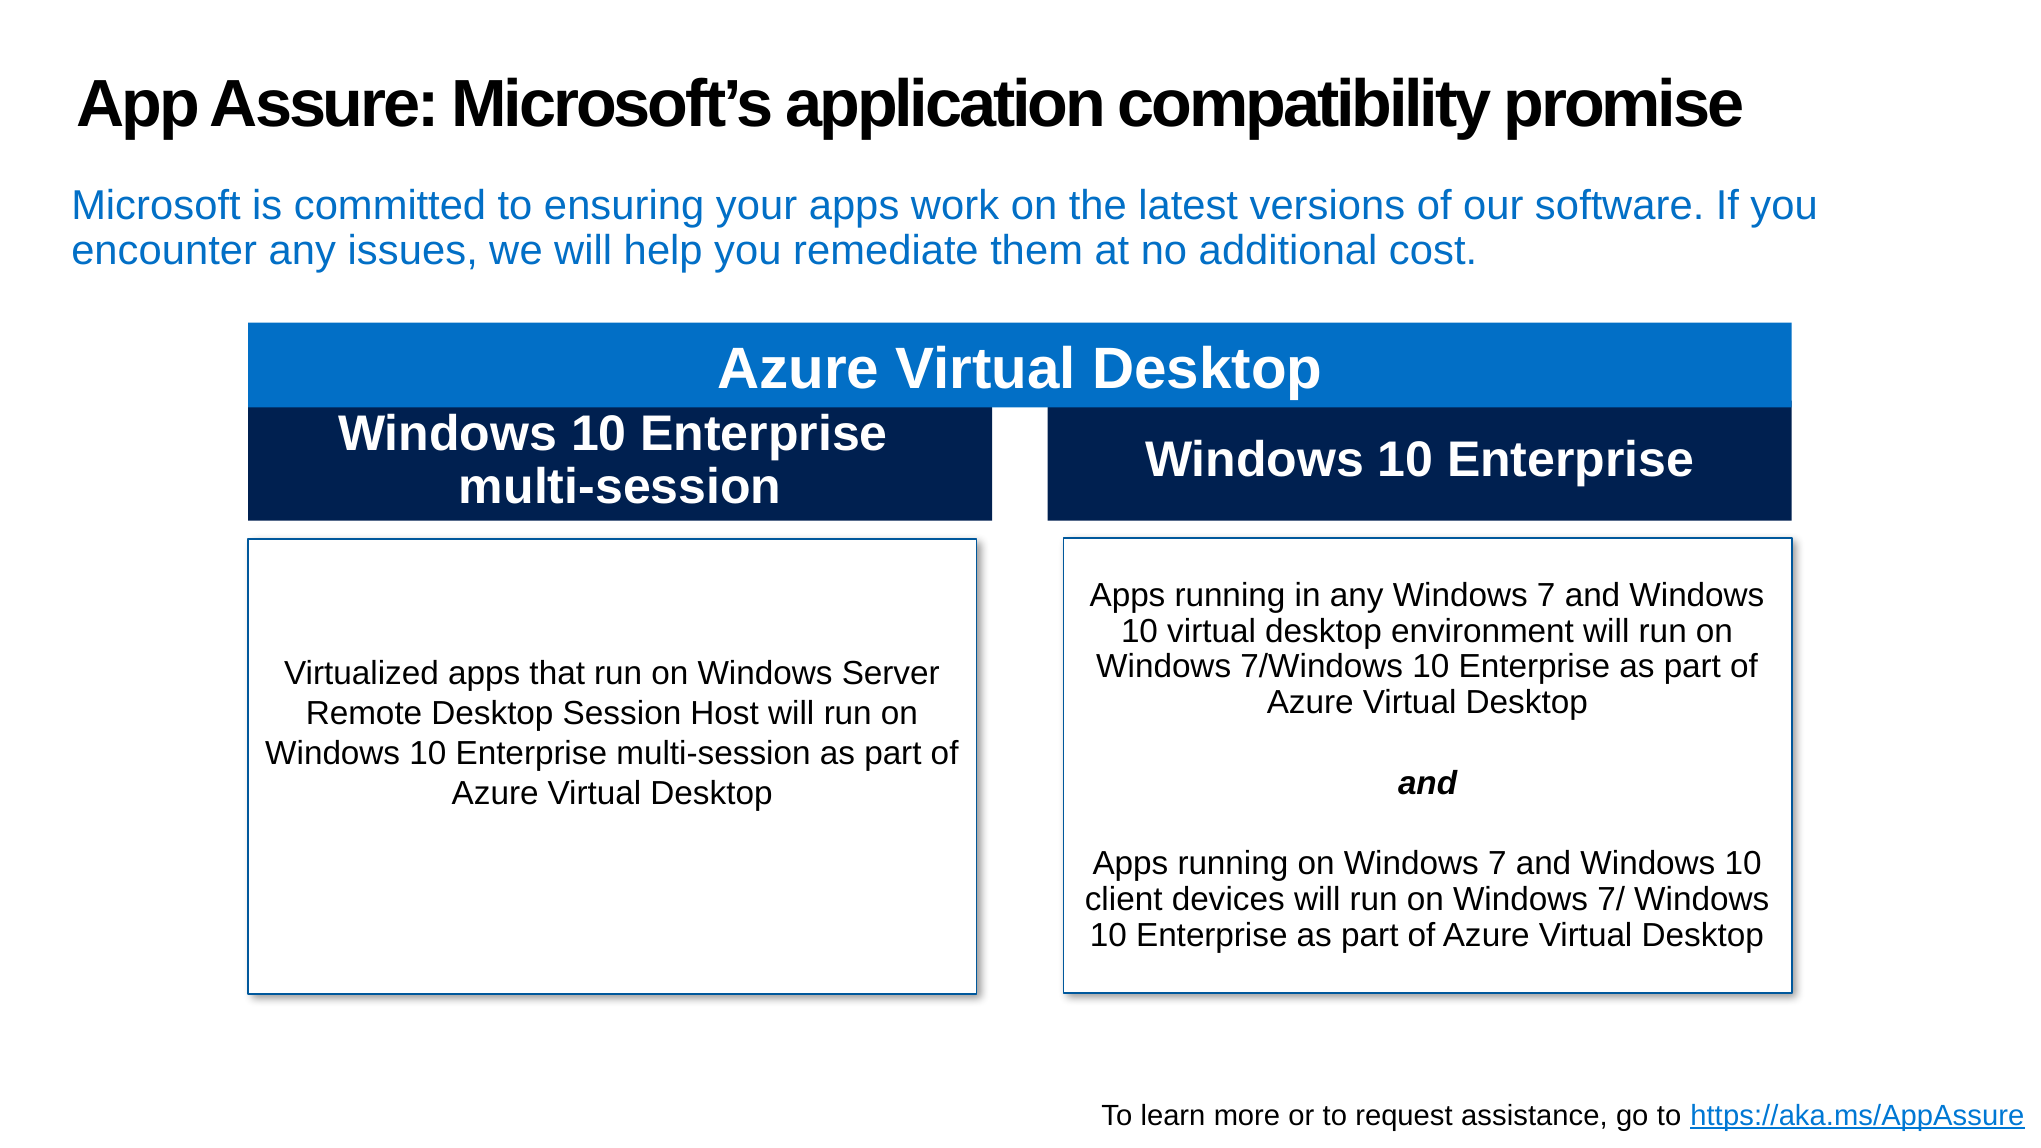

App Assure: Microsoft’s application compatibility promise
Microsoft is committed to ensuring your apps work on the latest versions of our software. If you encounter any issues, we will help you remediate them at no additional cost.

Azure Virtual Desktop
Windows 10 Enterprise
multi-session
Windows 10 Enterprise
Apps running in any Windows 7 and Windows 10 virtual desktop environment will run on Windows 7/Windows 10 Enterprise as part of Azure Virtual Desktop

and

Apps running on Windows 7 and Windows 10 client devices will run on Windows 7/ Windows 10 Enterprise as part of Azure Virtual Desktop
Virtualized apps that run on Windows Server Remote Desktop Session Host will run on Windows 10 Enterprise multi-session as part of Azure Virtual Desktop

To learn more or to request assistance, go to https://aka.ms/AppAssure